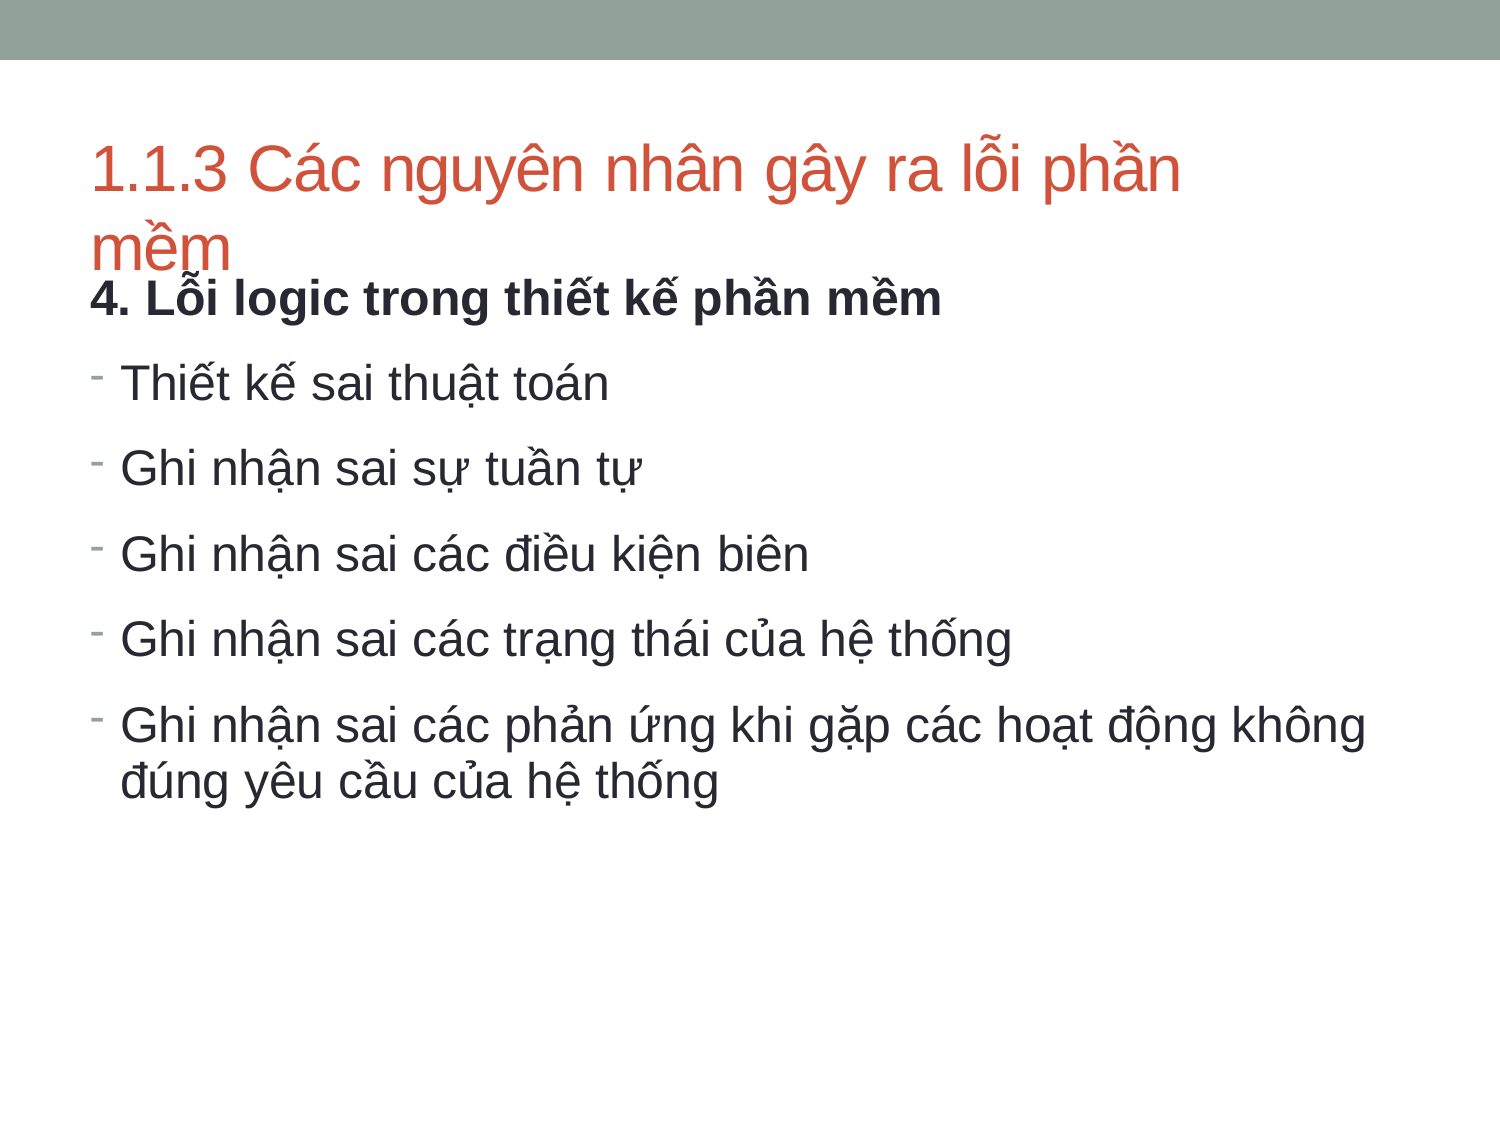

# 1.1.3 Các nguyên nhân gây ra lỗi phần mềm
4. Lỗi logic trong thiết kế phần mềm
Thiết kế sai thuật toán
Ghi nhận sai sự tuần tự
Ghi nhận sai các điều kiện biên
Ghi nhận sai các trạng thái của hệ thống
Ghi nhận sai các phản ứng khi gặp các hoạt động không  đúng yêu cầu của hệ thống